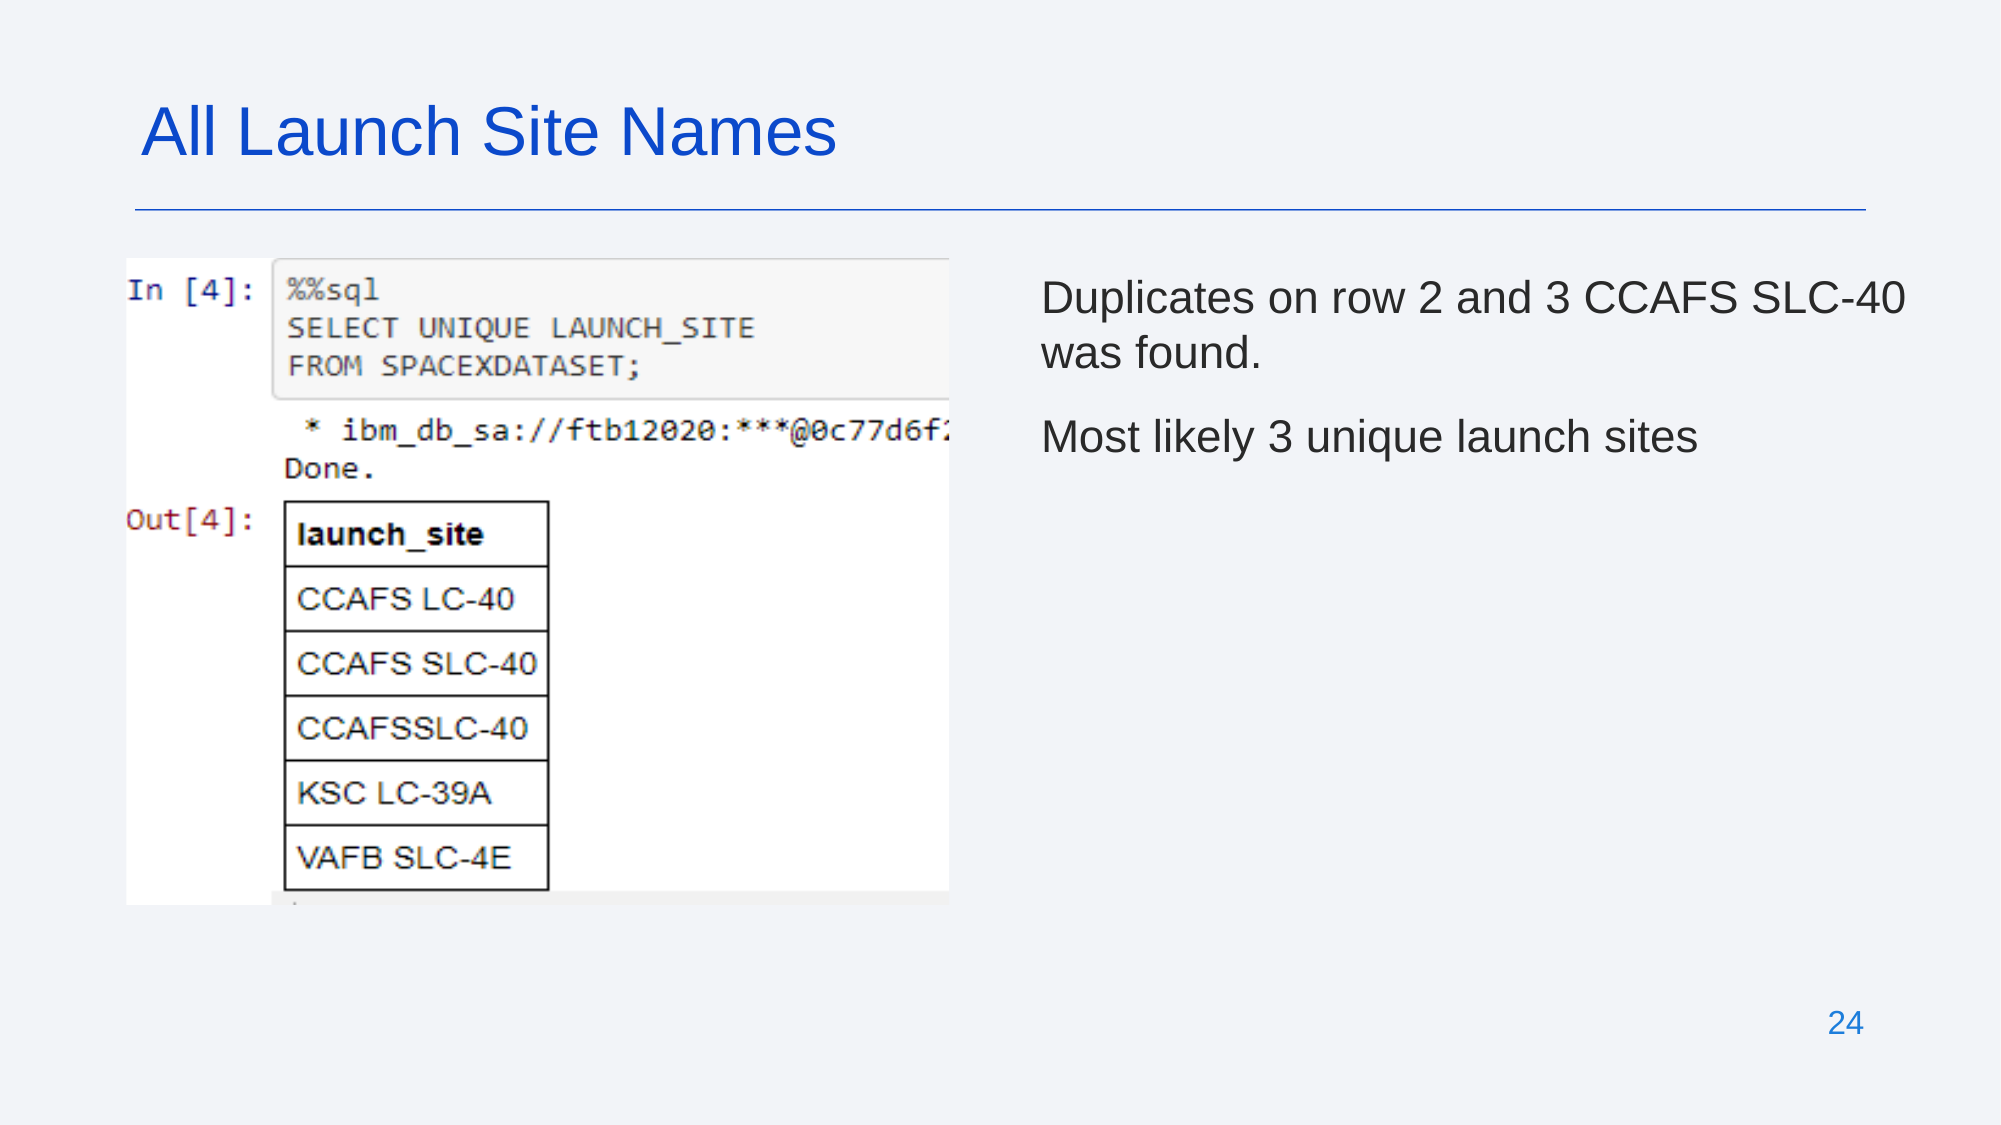

All Launch Site Names

Duplicates on row 2 and 3 CCAFS SLC-40 was found.
Most likely 3 unique launch sites
24